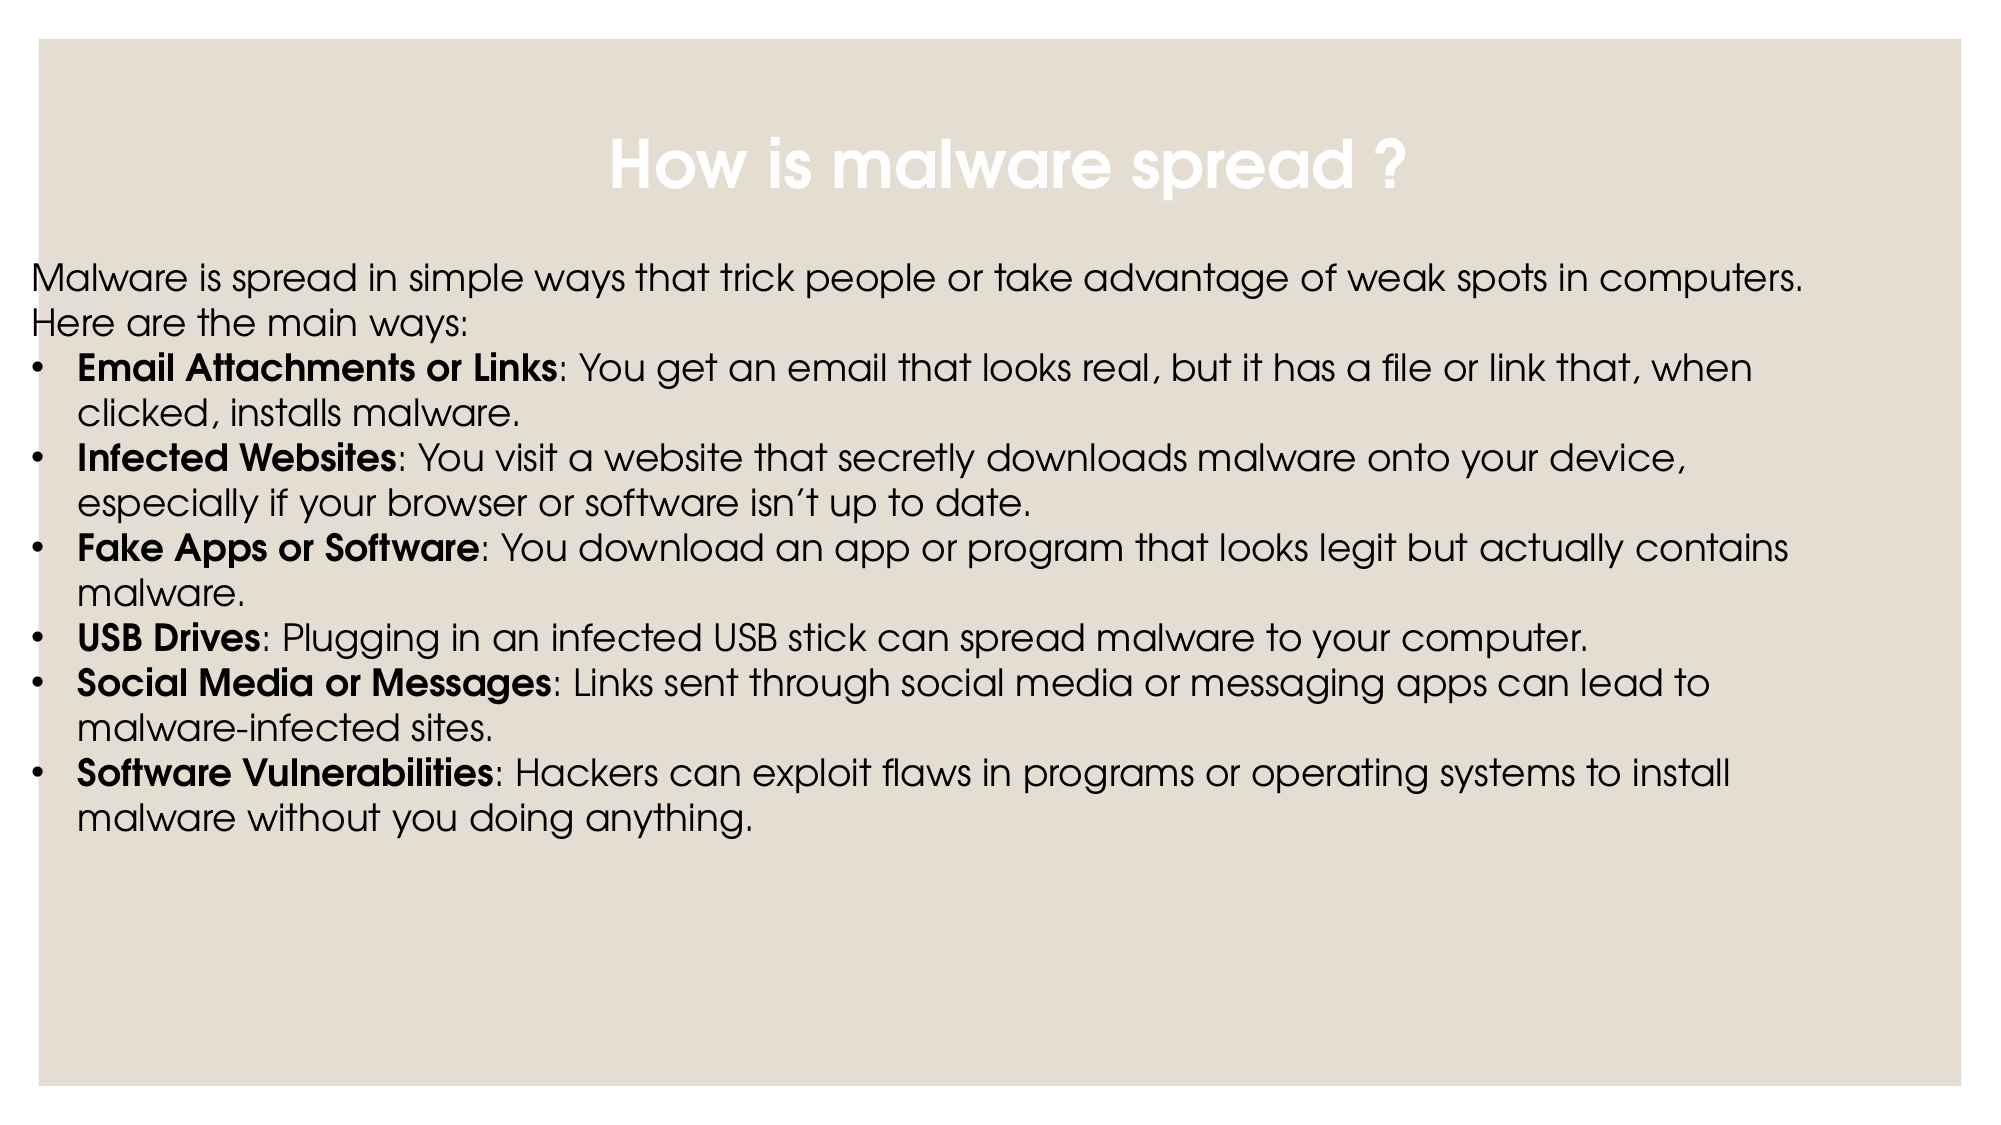

# How is malware spread ?
Malware is spread in simple ways that trick people or take advantage of weak spots in computers. Here are the main ways:
Email Attachments or Links: You get an email that looks real, but it has a file or link that, when clicked, installs malware.
Infected Websites: You visit a website that secretly downloads malware onto your device, especially if your browser or software isn’t up to date.
Fake Apps or Software: You download an app or program that looks legit but actually contains malware.
USB Drives: Plugging in an infected USB stick can spread malware to your computer.
Social Media or Messages: Links sent through social media or messaging apps can lead to malware-infected sites.
Software Vulnerabilities: Hackers can exploit flaws in programs or operating systems to install malware without you doing anything.